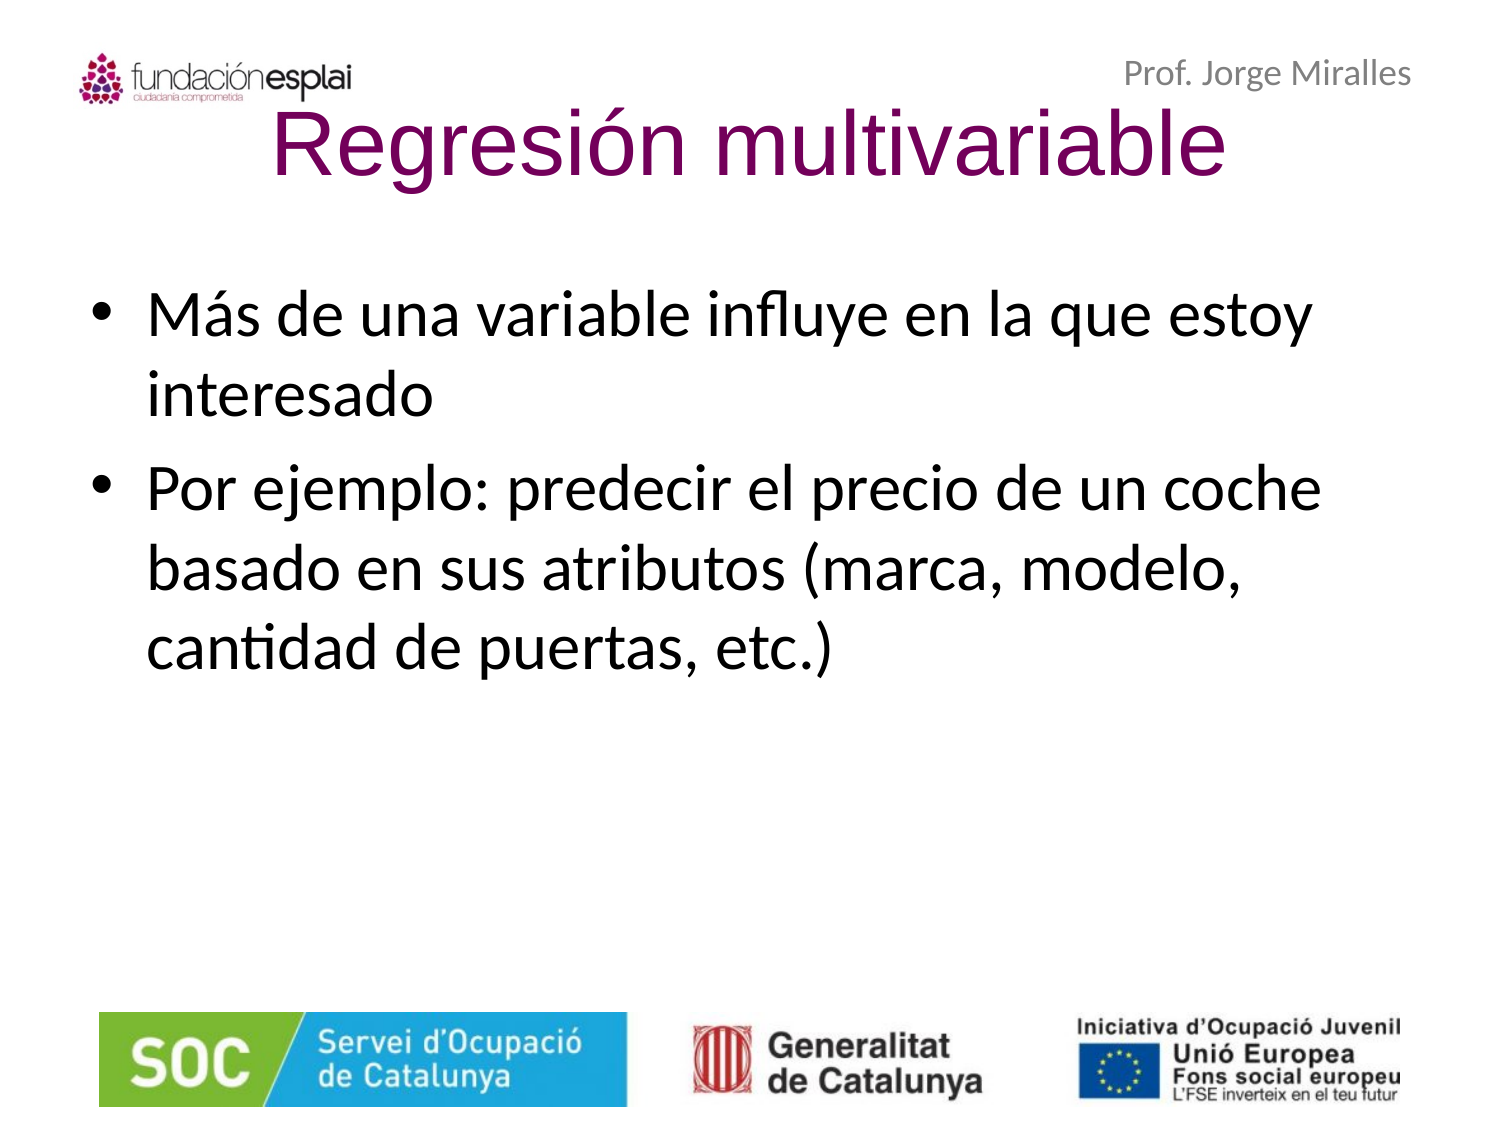

# Regresión multivariable
Más de una variable influye en la que estoy interesado
Por ejemplo: predecir el precio de un coche basado en sus atributos (marca, modelo, cantidad de puertas, etc.)